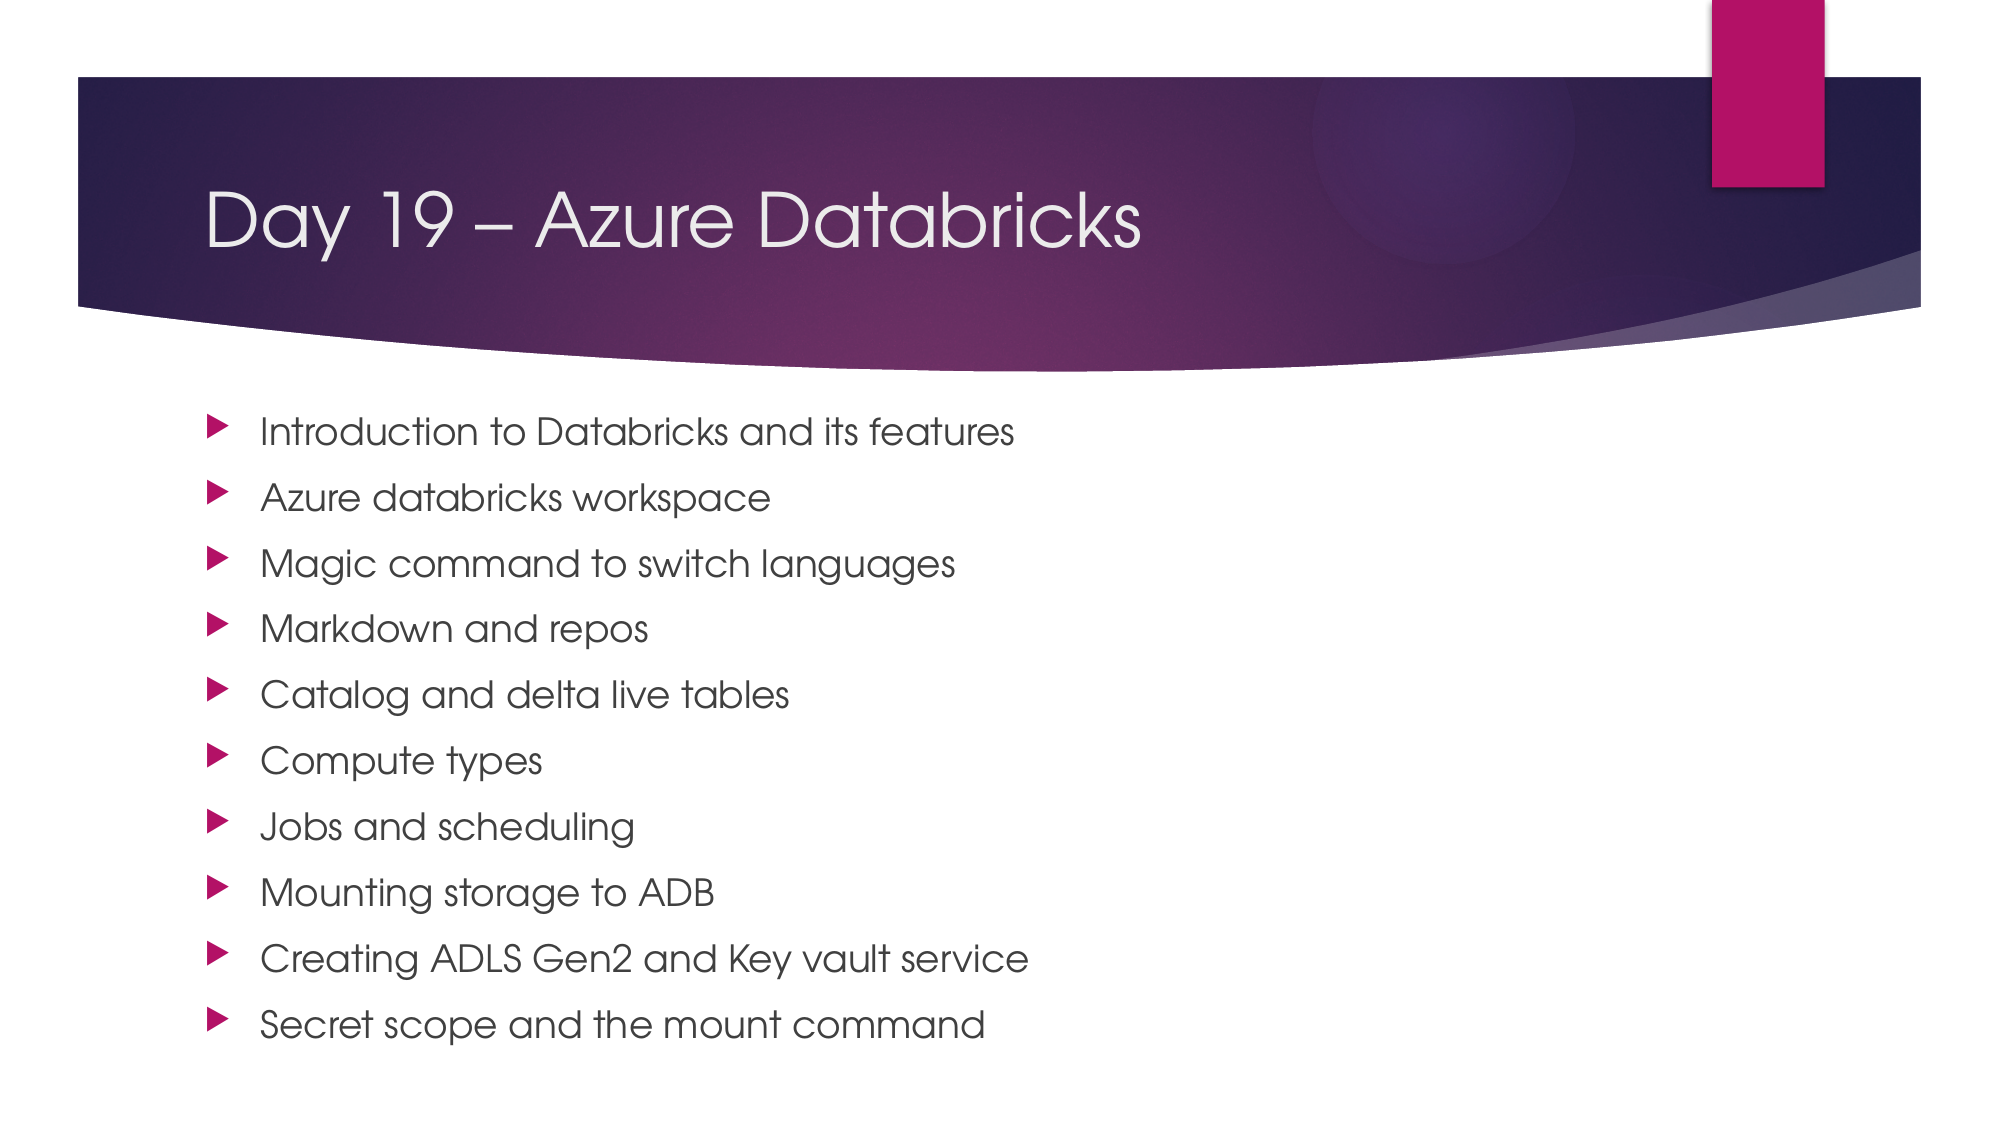

# Day 19 – Azure Databricks
Introduction to Databricks and its features
Azure databricks workspace
Magic command to switch languages
Markdown and repos
Catalog and delta live tables
Compute types
Jobs and scheduling
Mounting storage to ADB
Creating ADLS Gen2 and Key vault service
Secret scope and the mount command